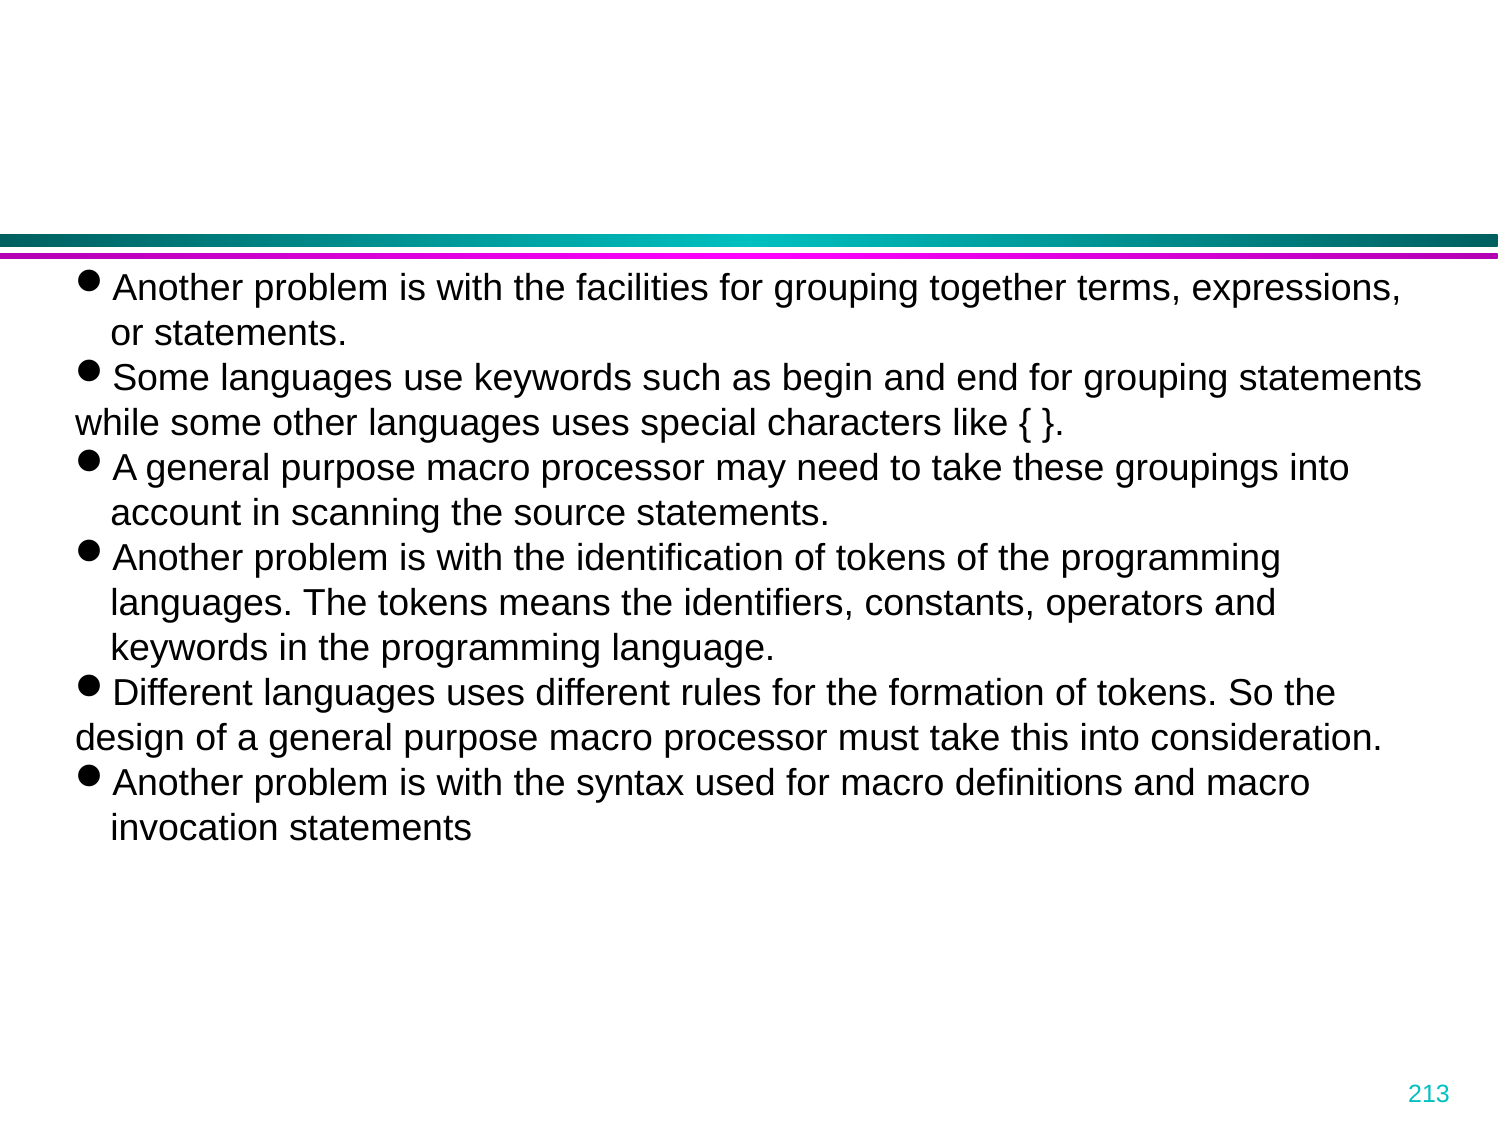

Another problem is with the facilities for grouping together terms, expressions, or statements.
Some languages use keywords such as begin and end for grouping statements
while some other languages uses special characters like { }.
A general purpose macro processor may need to take these groupings into account in scanning the source statements.
Another problem is with the identification of tokens of the programming languages. The tokens means the identifiers, constants, operators and keywords in the programming language.
Different languages uses different rules for the formation of tokens. So the
design of a general purpose macro processor must take this into consideration.
Another problem is with the syntax used for macro definitions and macro invocation statements